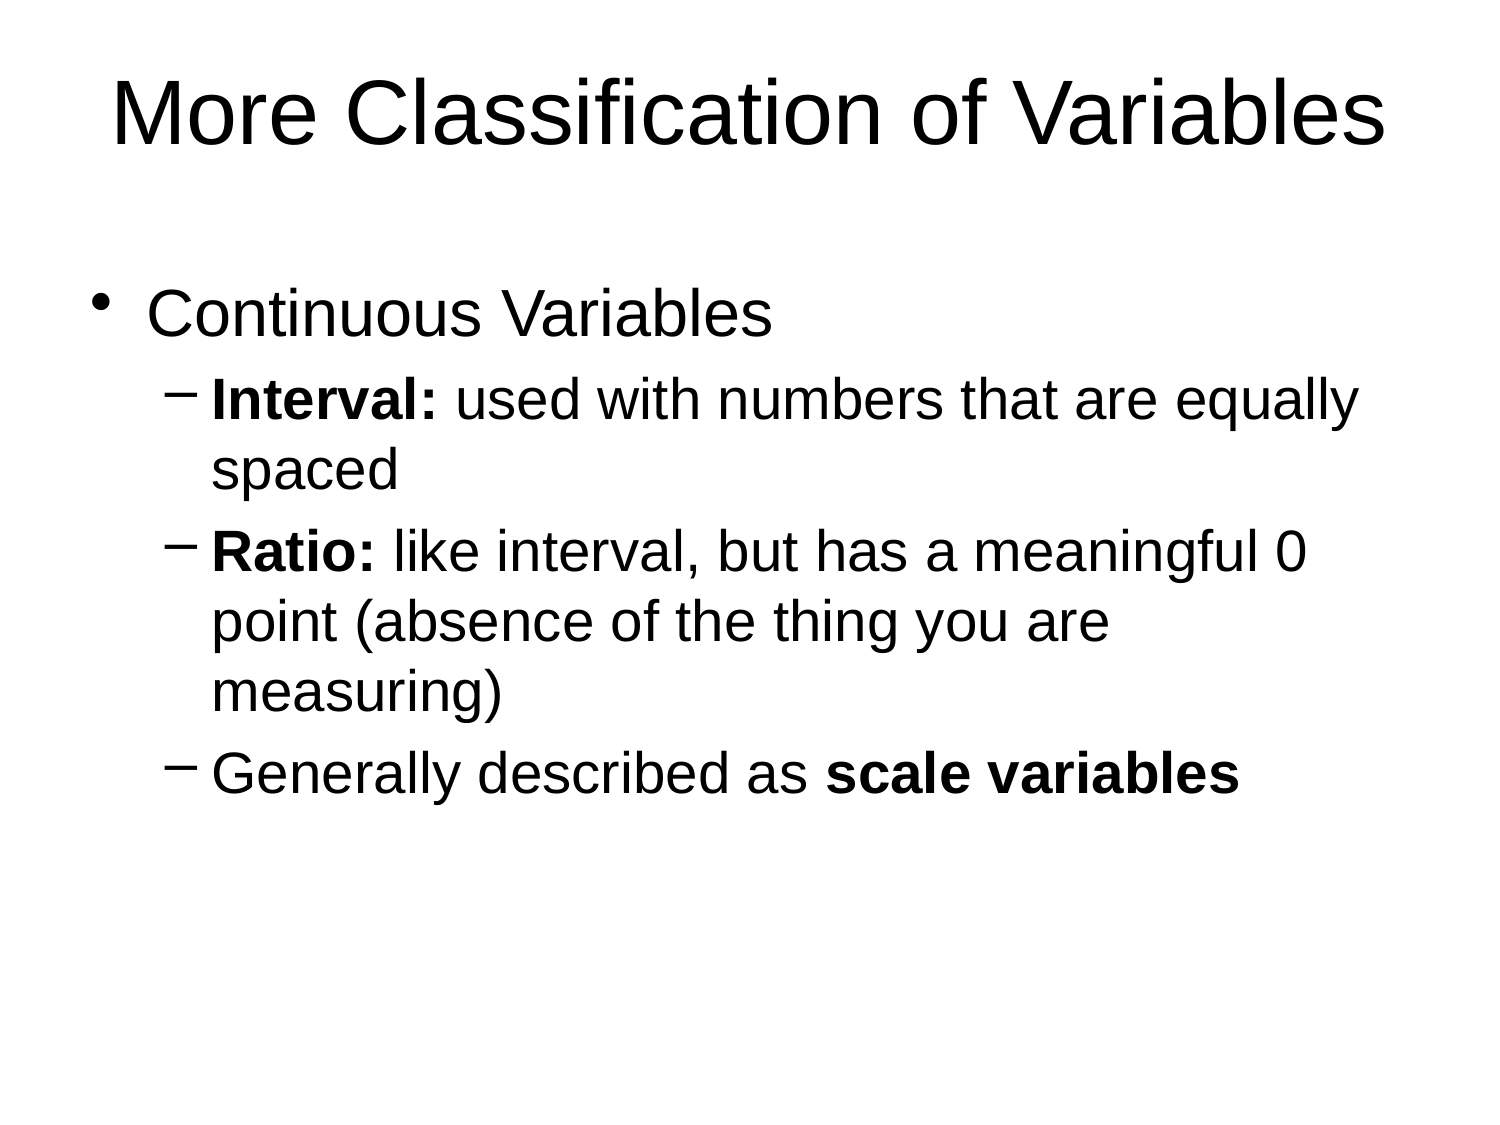

# More Classification of Variables
Continuous Variables
Interval: used with numbers that are equally spaced
Ratio: like interval, but has a meaningful 0 point (absence of the thing you are measuring)
Generally described as scale variables